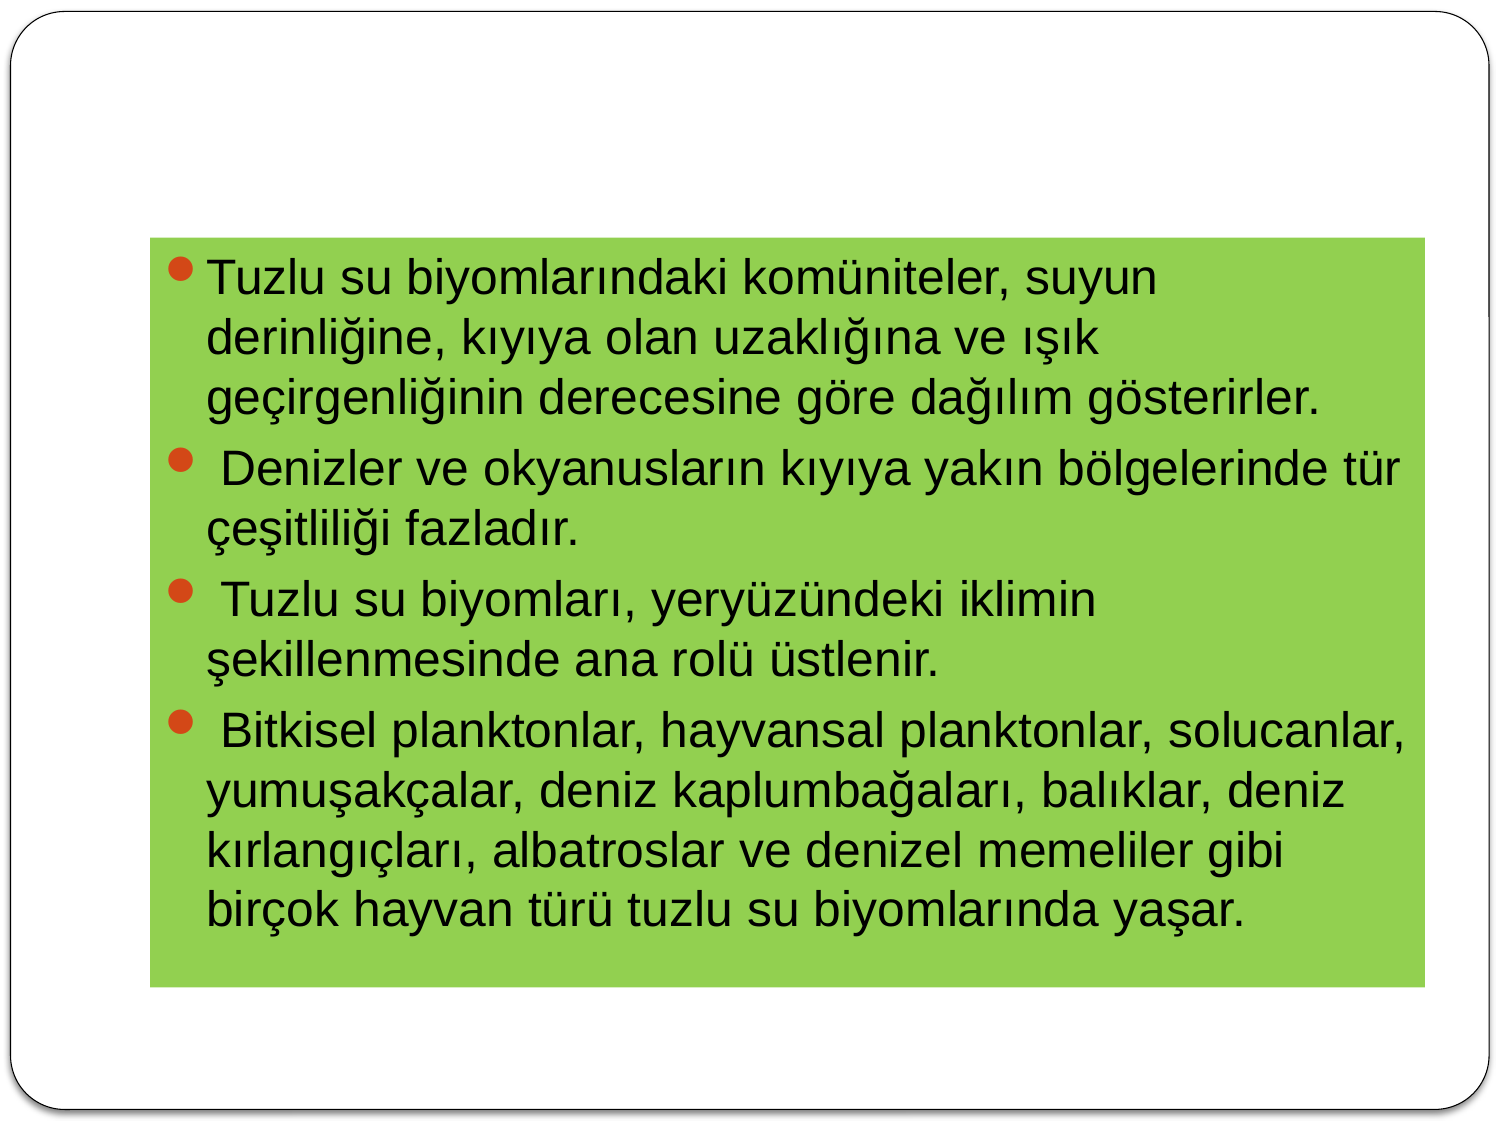

#
Tuzlu su biyomlarındaki komüniteler, suyun derinliğine, kıyıya olan uzaklığına ve ışık geçirgenliğinin derecesine göre dağılım gösterirler.
 Denizler ve okyanusların kıyıya yakın bölgelerinde tür çeşitliliği fazladır.
 Tuzlu su biyomları, yeryüzündeki iklimin şekillenmesinde ana rolü üstlenir.
 Bitkisel planktonlar, hayvansal planktonlar, solucanlar, yumuşakçalar, deniz kaplumbağaları, balıklar, deniz kırlangıçları, albatroslar ve denizel memeliler gibi birçok hayvan türü tuzlu su biyomlarında yaşar.